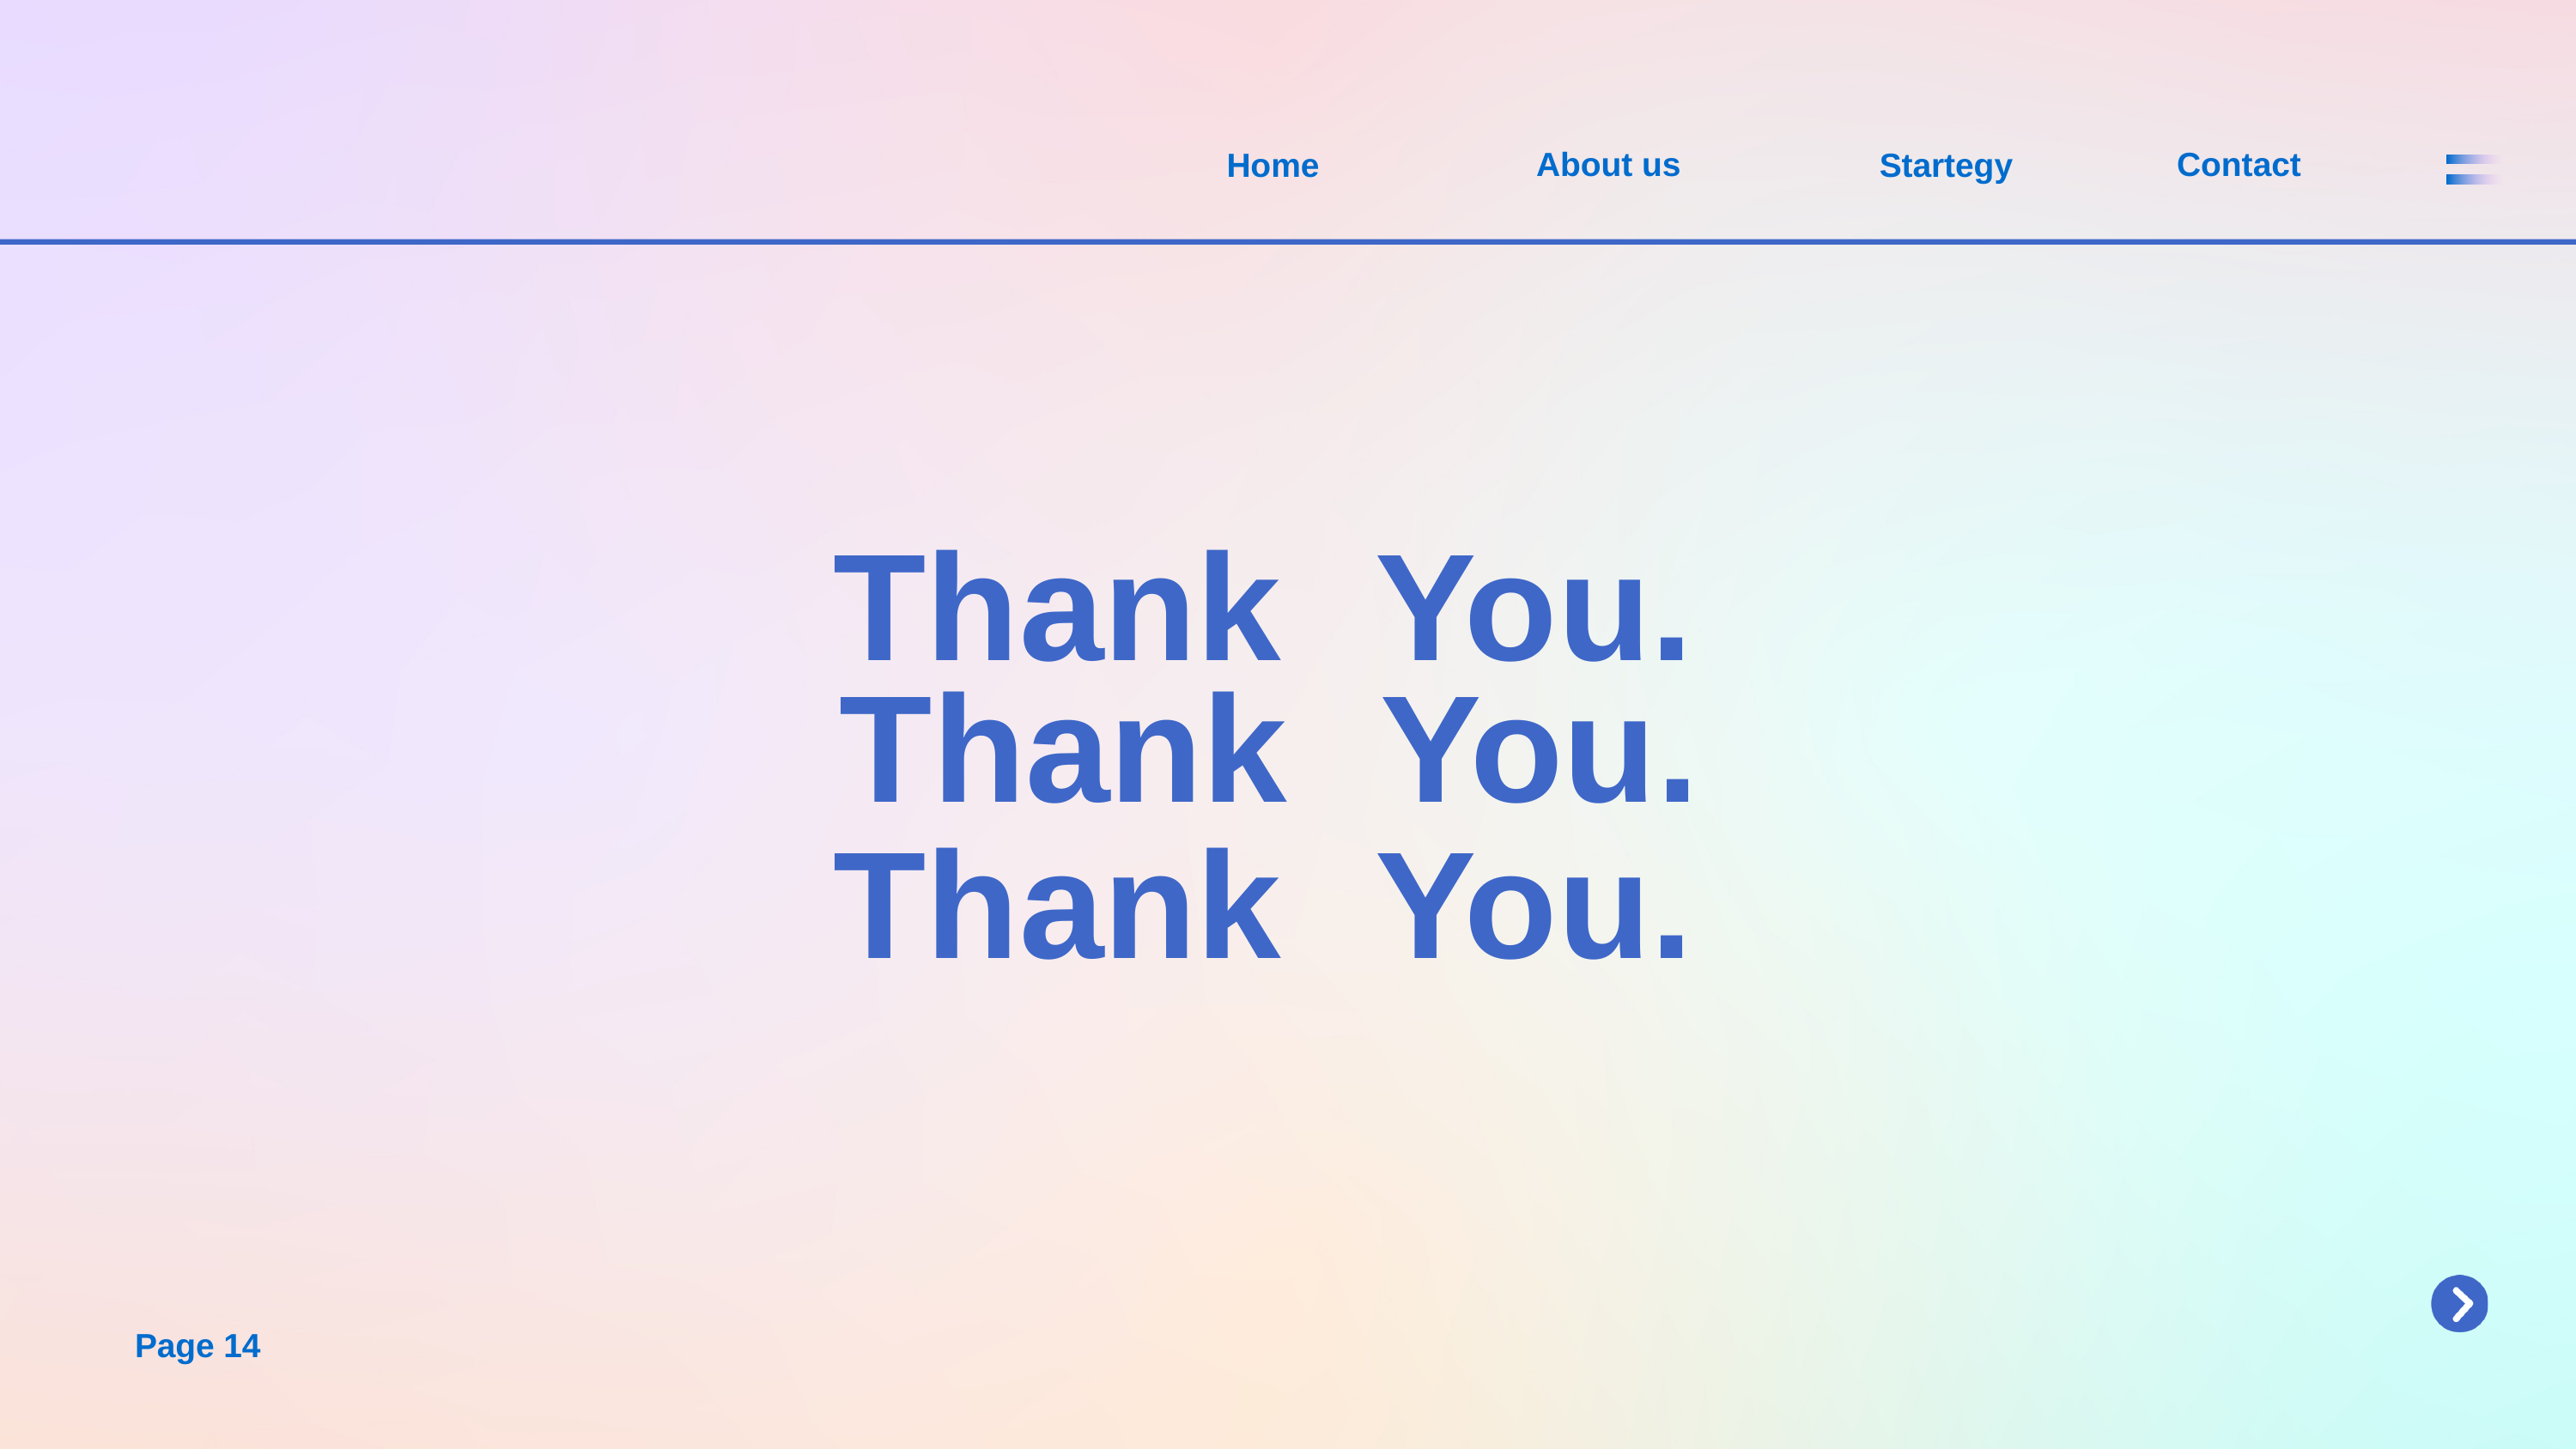

About us
Contact
Home
Startegy

Thank
You.
Thank
You.
Thank
You.

Page 14